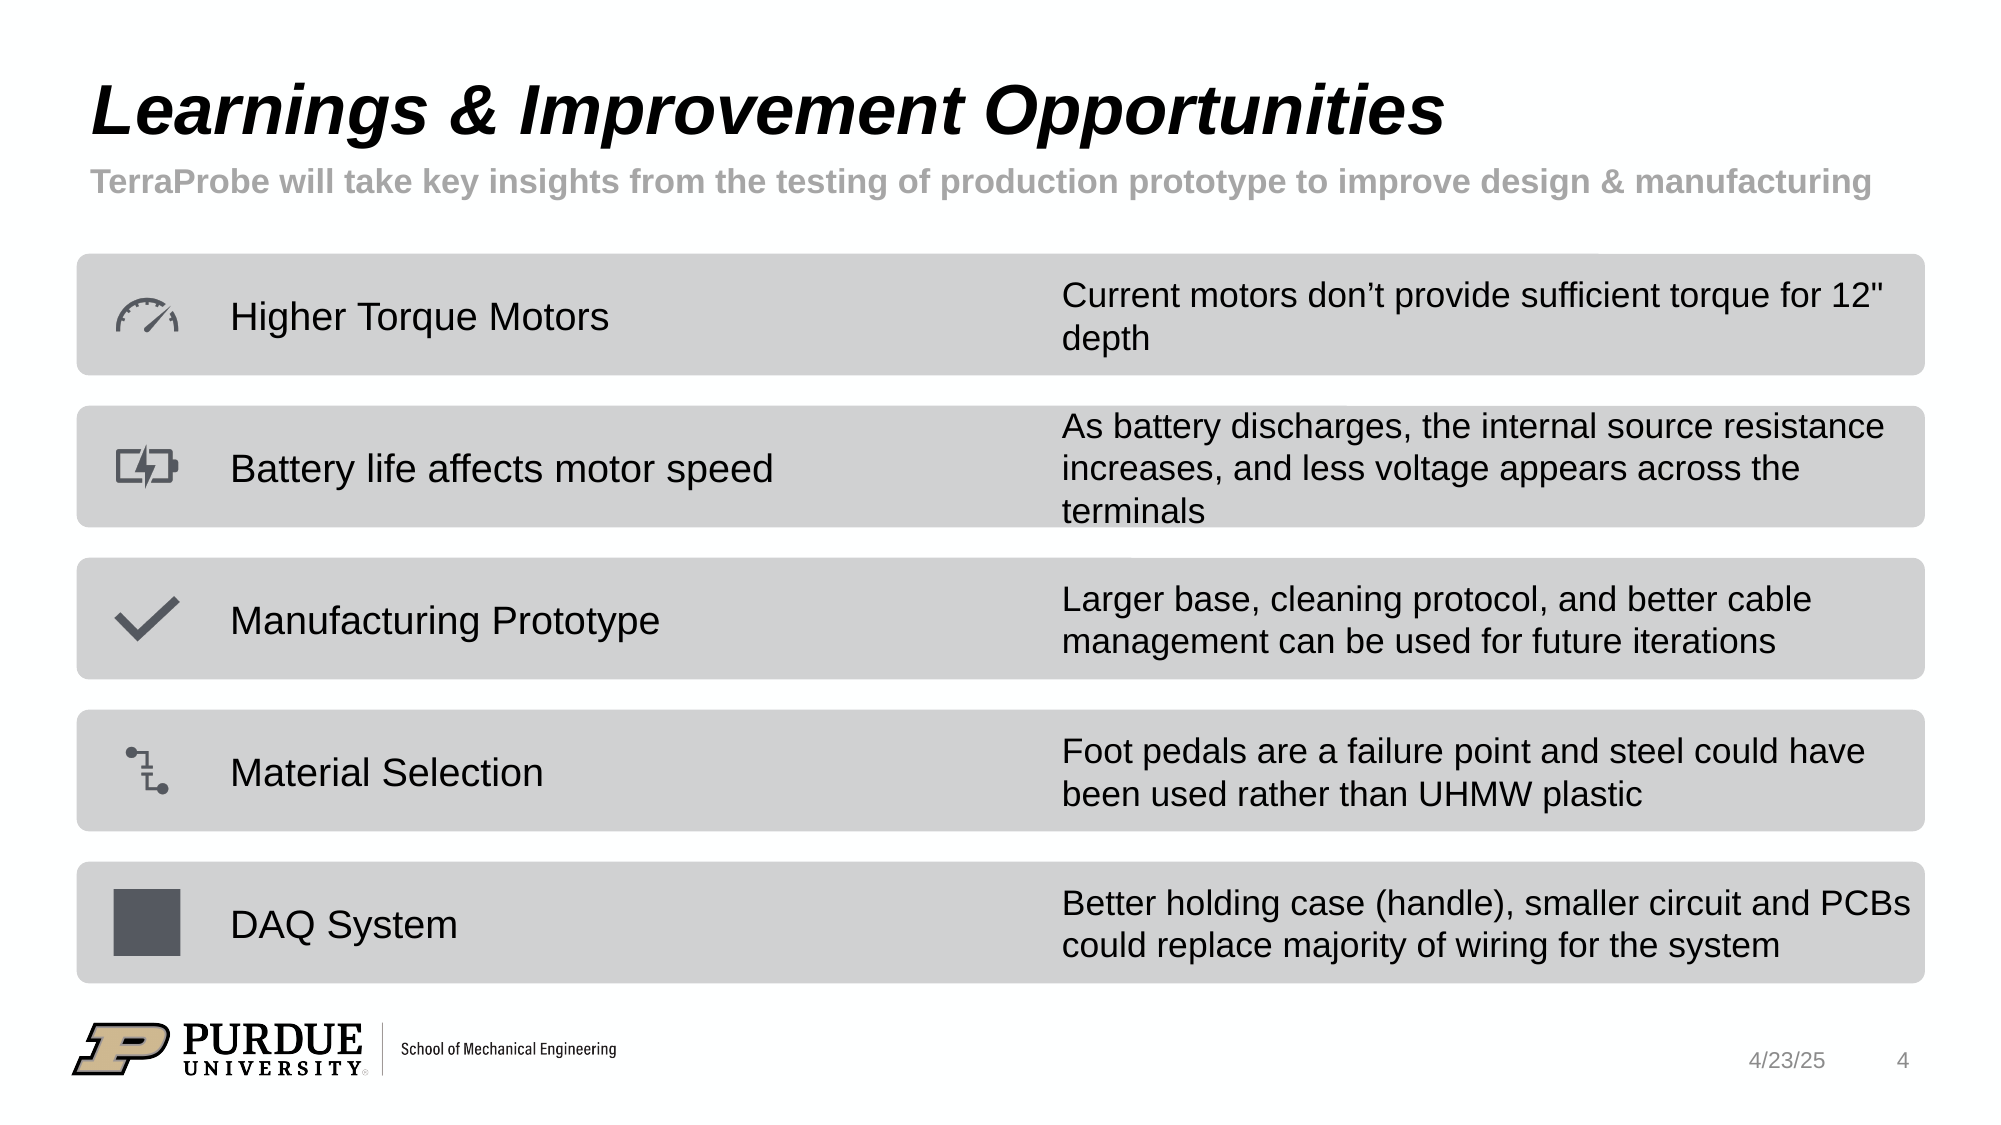

# Learnings & Improvement Opportunities
TerraProbe will take key insights from the testing of production prototype to improve design & manufacturing
Higher Torque Motors
Current motors don’t provide sufficient torque for 12" depth
Battery life affects motor speed
As battery discharges, the internal source resistance increases, and less voltage appears across the terminals
Manufacturing Prototype
Larger base, cleaning protocol, and better cable management can be used for future iterations
Material Selection
Foot pedals are a failure point and steel could have been used rather than UHMW plastic
DAQ System
Better holding case (handle), smaller circuit and PCBs could replace majority of wiring for the system
4/23/25           4